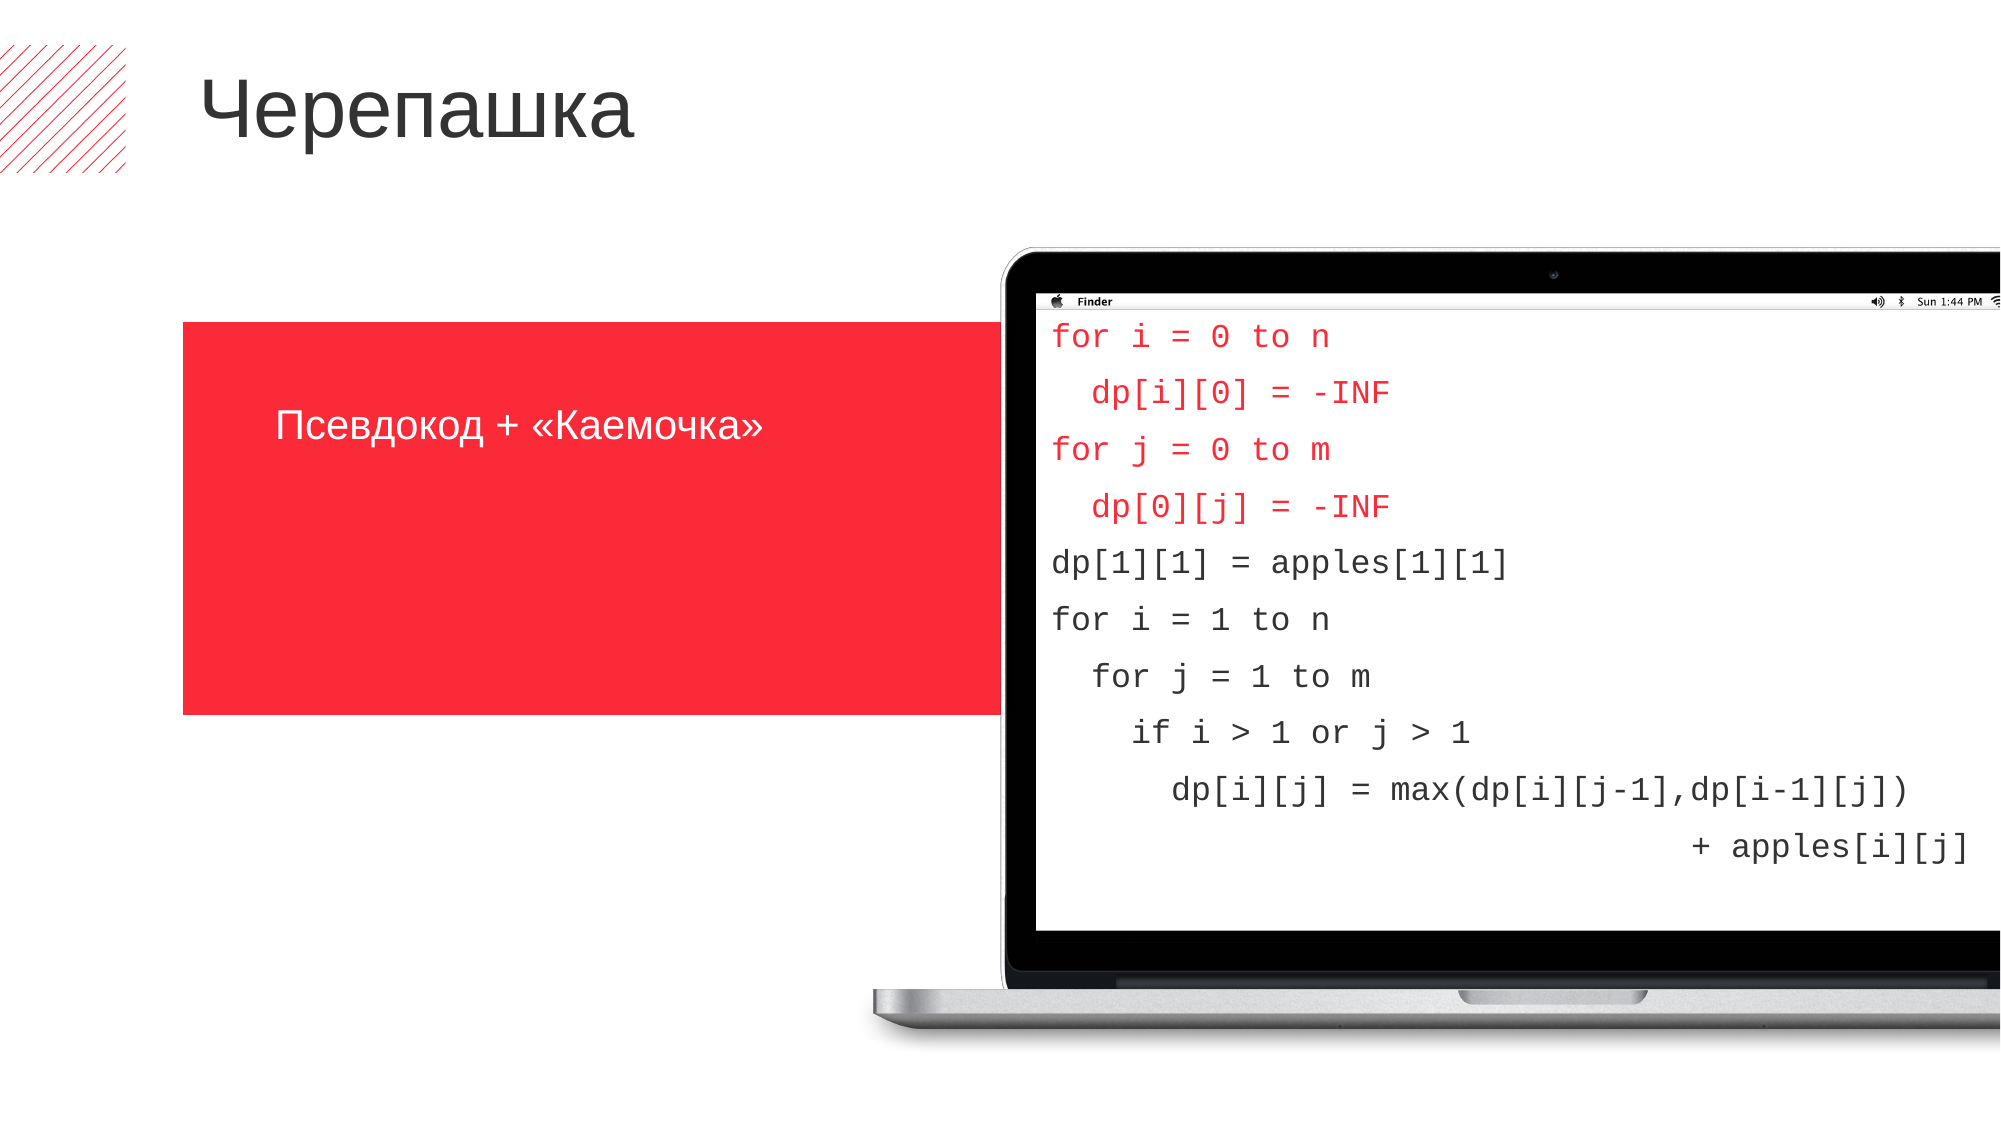

Черепашка
for i = 0 to n
  dp[i][0] = -INF
for j = 0 to m
  dp[0][j] = -INF
dp[1][1] = apples[1][1]
for i = 1 to n
  for j = 1 to m
    if i > 1 or j > 1
      dp[i][j] = max(dp[i][j-1],dp[i-1][j])
                                + apples[i][j]
Псевдокод + «Каемочка»